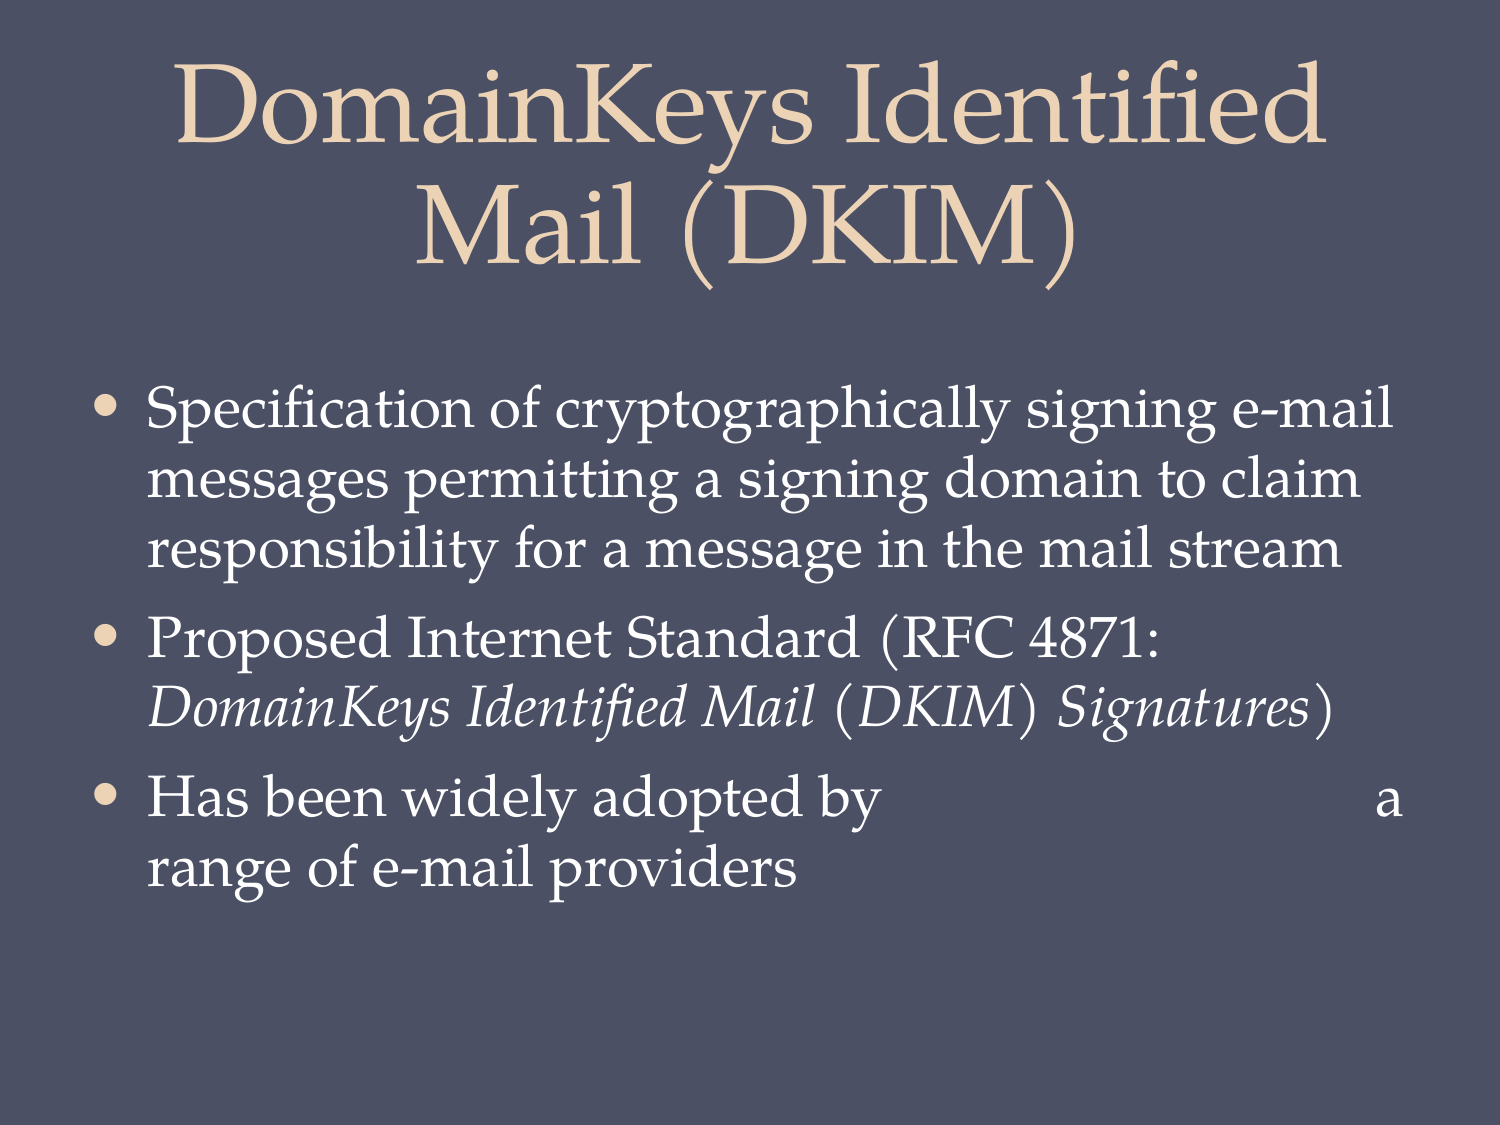

# DomainKeys Identified Mail (DKIM)
Specification of cryptographically signing e-mail messages permitting a signing domain to claim responsibility for a message in the mail stream
Proposed Internet Standard (RFC 4871: DomainKeys Identified Mail (DKIM) Signatures)
Has been widely adopted by                                  a range of e-mail providers